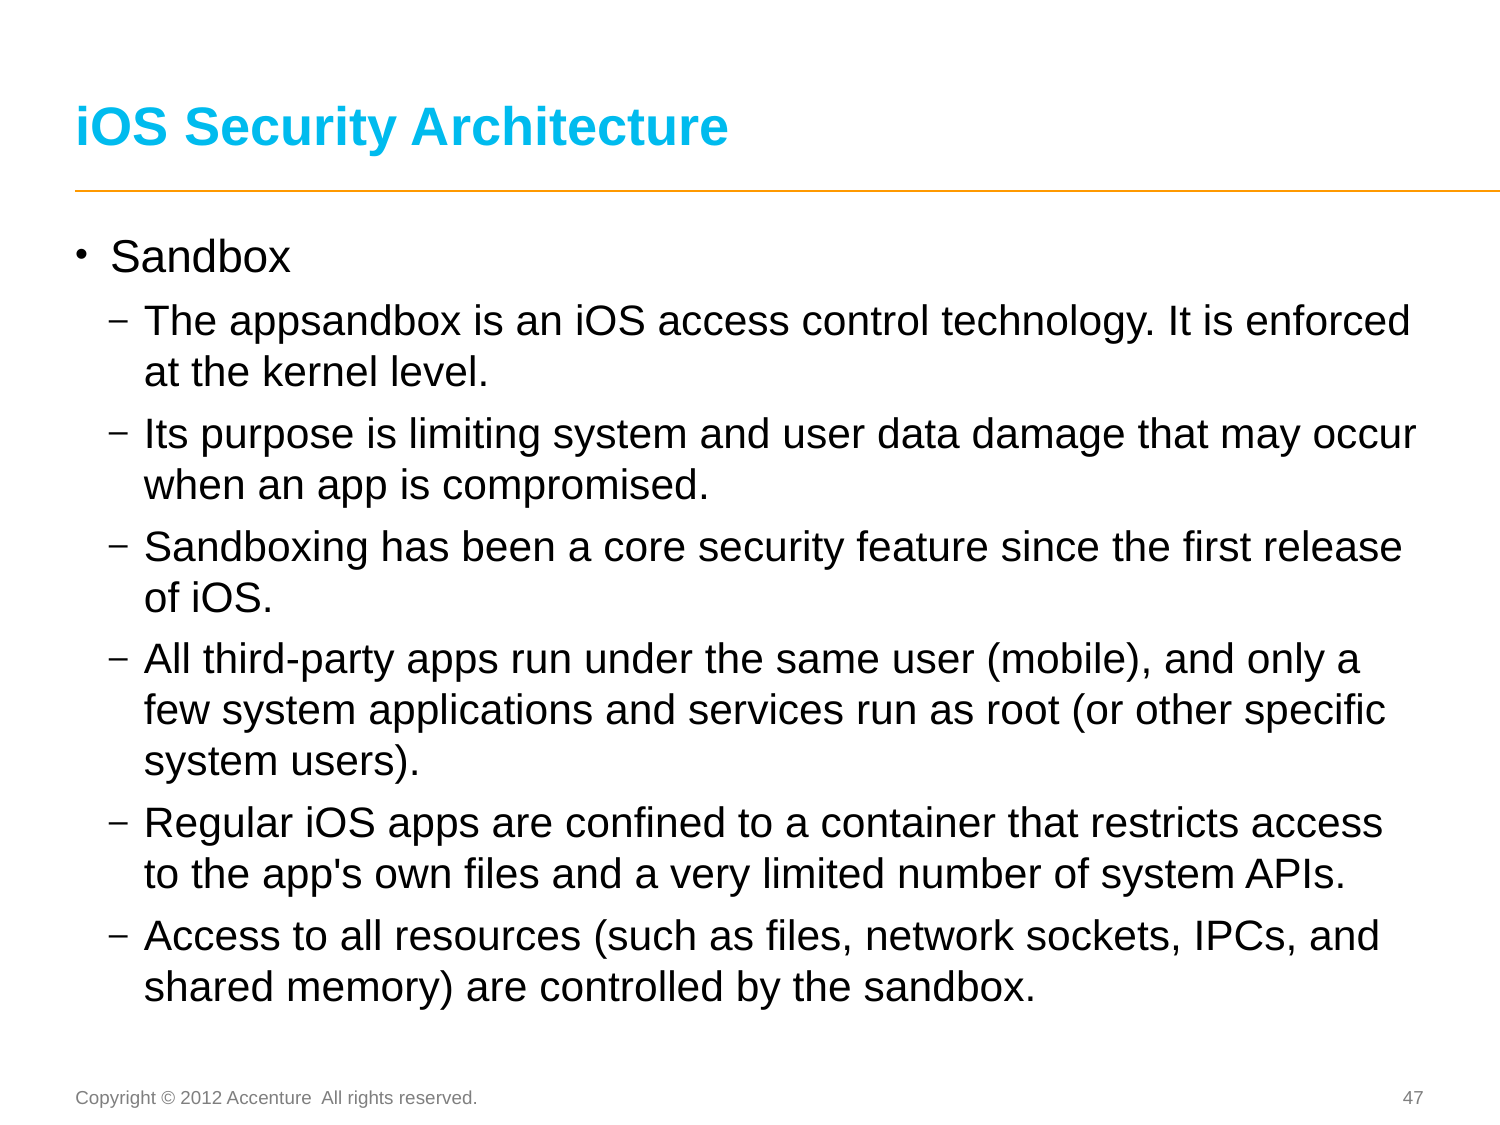

# iOS Security Architecture
Sandbox
The appsandbox is an iOS access control technology. It is enforced at the kernel level.
Its purpose is limiting system and user data damage that may occur when an app is compromised.
Sandboxing has been a core security feature since the first release of iOS.
All third-party apps run under the same user (mobile), and only a few system applications and services run as root (or other specific system users).
Regular iOS apps are confined to a container that restricts access to the app's own files and a very limited number of system APIs.
Access to all resources (such as files, network sockets, IPCs, and shared memory) are controlled by the sandbox.